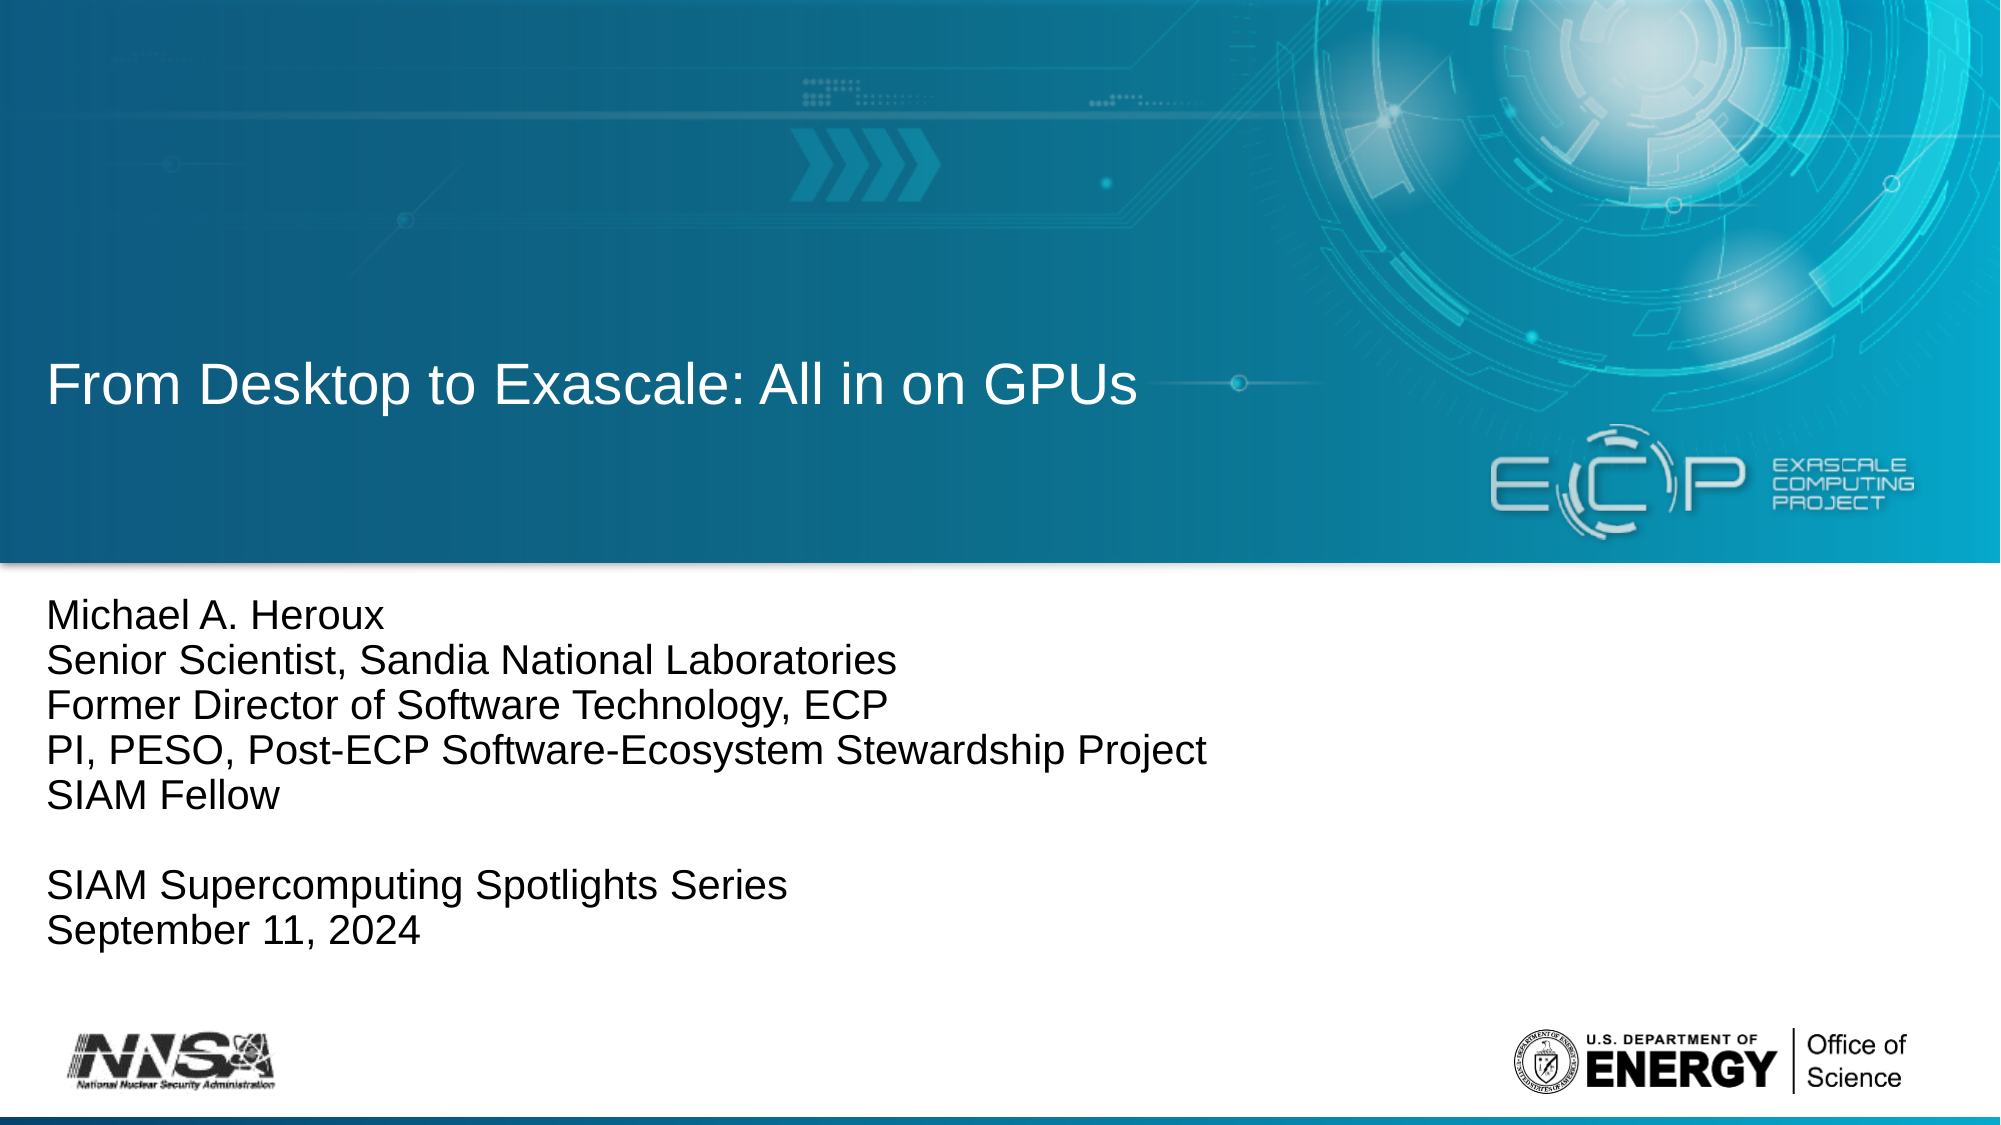

# From Desktop to Exascale: All in on GPUs
Michael A. Heroux
Senior Scientist, Sandia National Laboratories
Former Director of Software Technology, ECP
PI, PESO, Post-ECP Software-Ecosystem Stewardship Project
SIAM Fellow

SIAM Supercomputing Spotlights Series
September 11, 2024